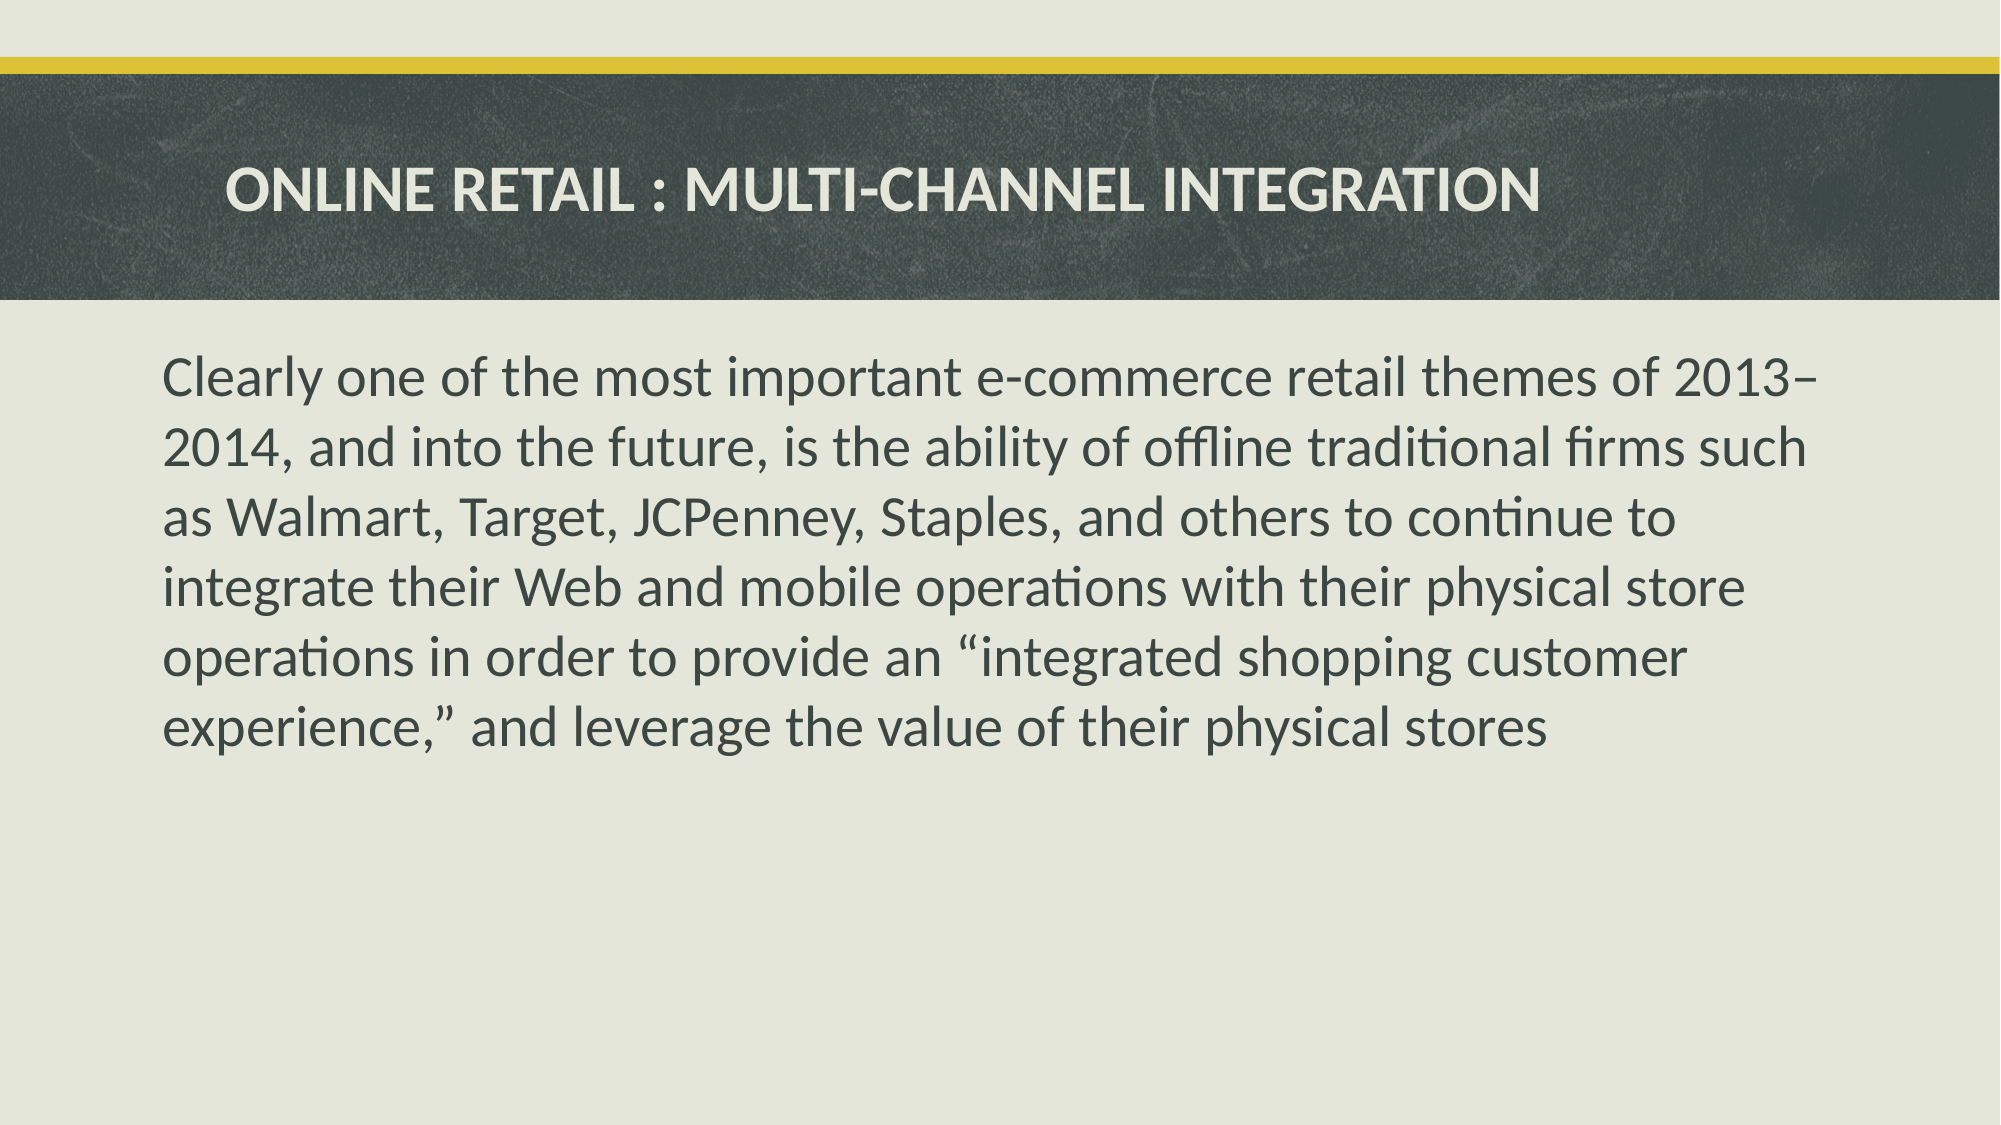

# ONLINE RETAIL : MULTI-CHANNEL INTEGRATION
Clearly one of the most important e-commerce retail themes of 2013–2014, and into the future, is the ability of offline traditional firms such as Walmart, Target, JCPenney, Staples, and others to continue to integrate their Web and mobile operations with their physical store operations in order to provide an “integrated shopping customer experience,” and leverage the value of their physical stores